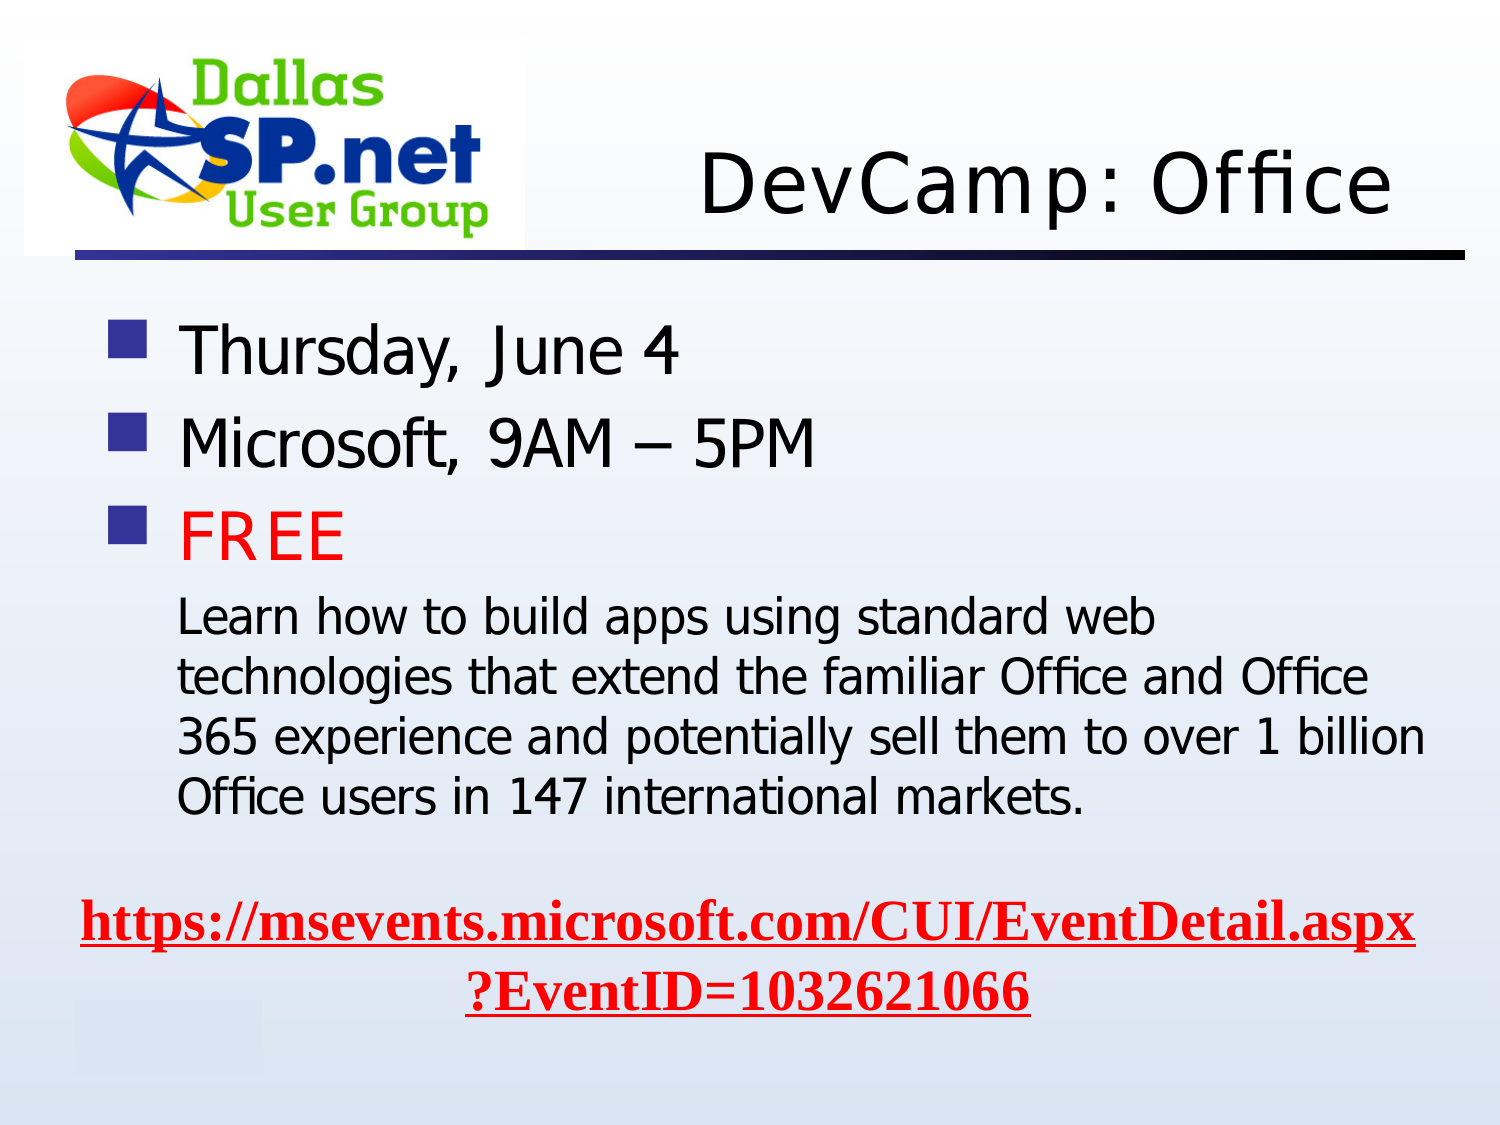

# DevCamp: Office
 Thursday, June 4
 Microsoft, 9AM – 5PM
 FREE
Learn how to build apps using standard web technologies that extend the familiar Office and Office 365 experience and potentially sell them to over 1 billion Office users in 147 international markets.

https://msevents.microsoft.com/CUI/EventDetail.aspx
?EventID=1032621066